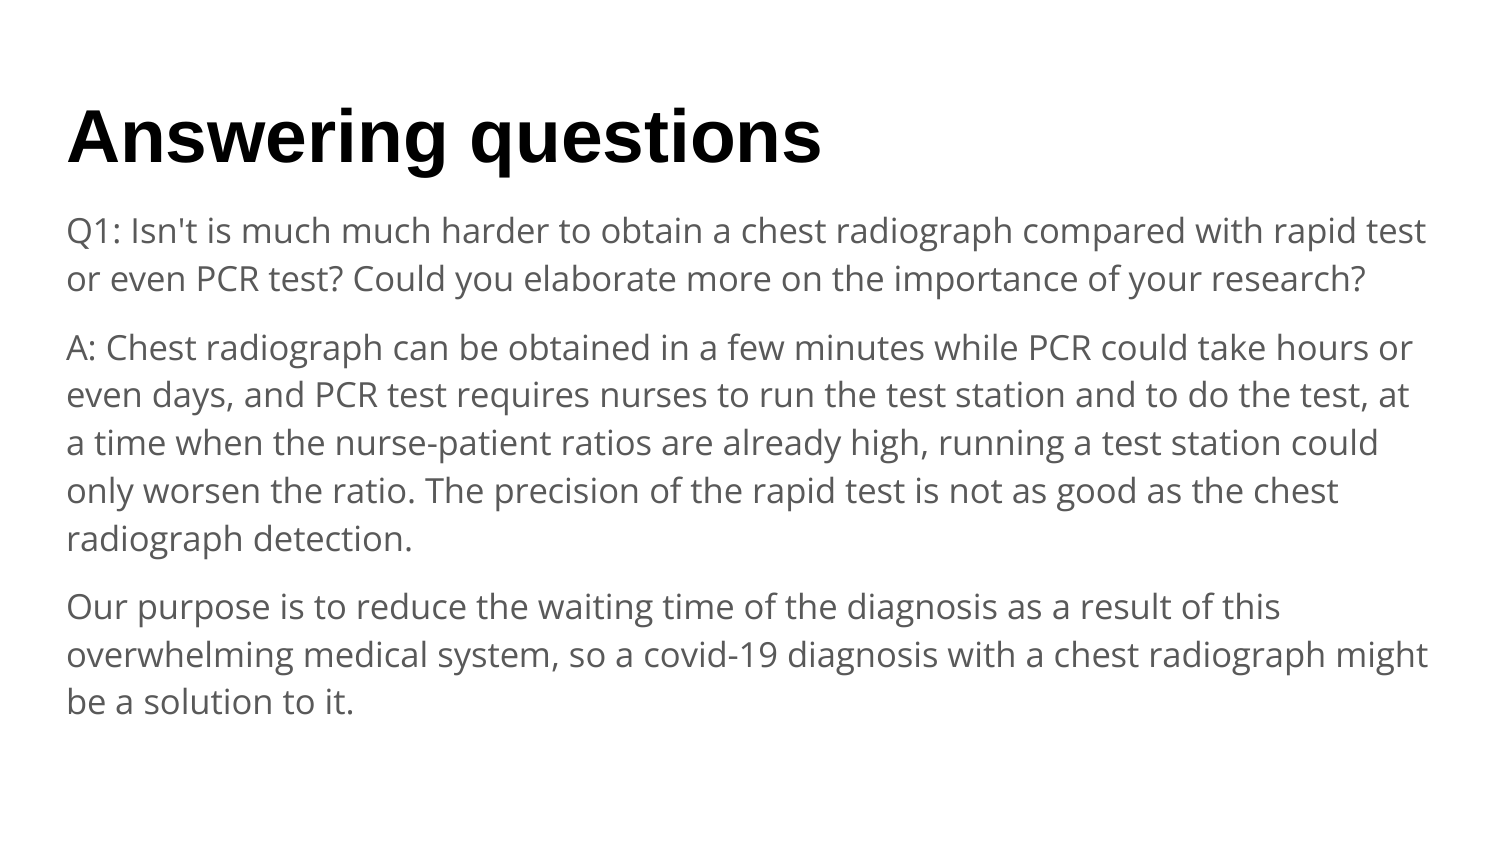

# Answering questions
Q1: Isn't is much much harder to obtain a chest radiograph compared with rapid test or even PCR test? Could you elaborate more on the importance of your research?
A: Chest radiograph can be obtained in a few minutes while PCR could take hours or even days, and PCR test requires nurses to run the test station and to do the test, at a time when the nurse-patient ratios are already high, running a test station could only worsen the ratio. The precision of the rapid test is not as good as the chest radiograph detection.
Our purpose is to reduce the waiting time of the diagnosis as a result of this overwhelming medical system, so a covid-19 diagnosis with a chest radiograph might be a solution to it.